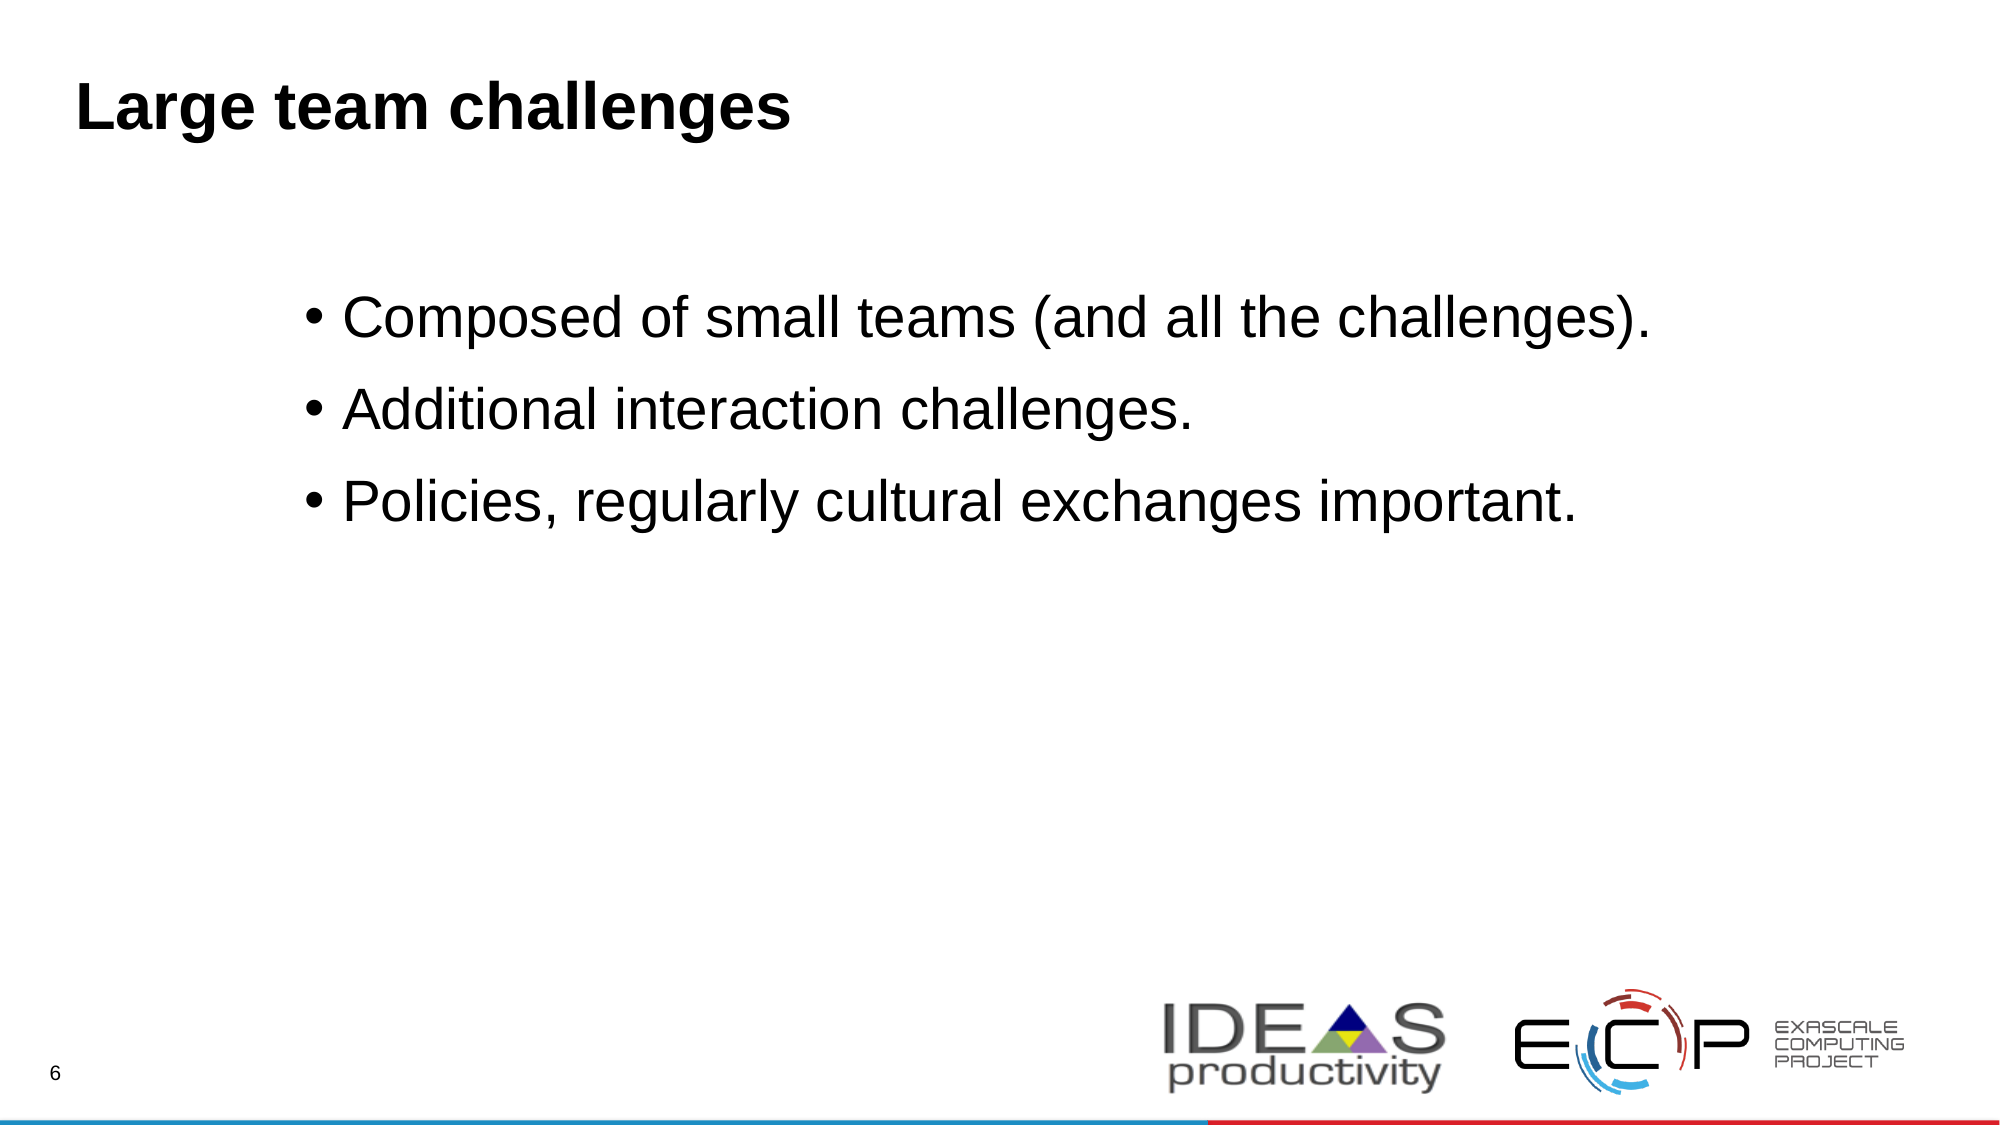

# Large team challenges
Composed of small teams (and all the challenges).
Additional interaction challenges.
Policies, regularly cultural exchanges important.